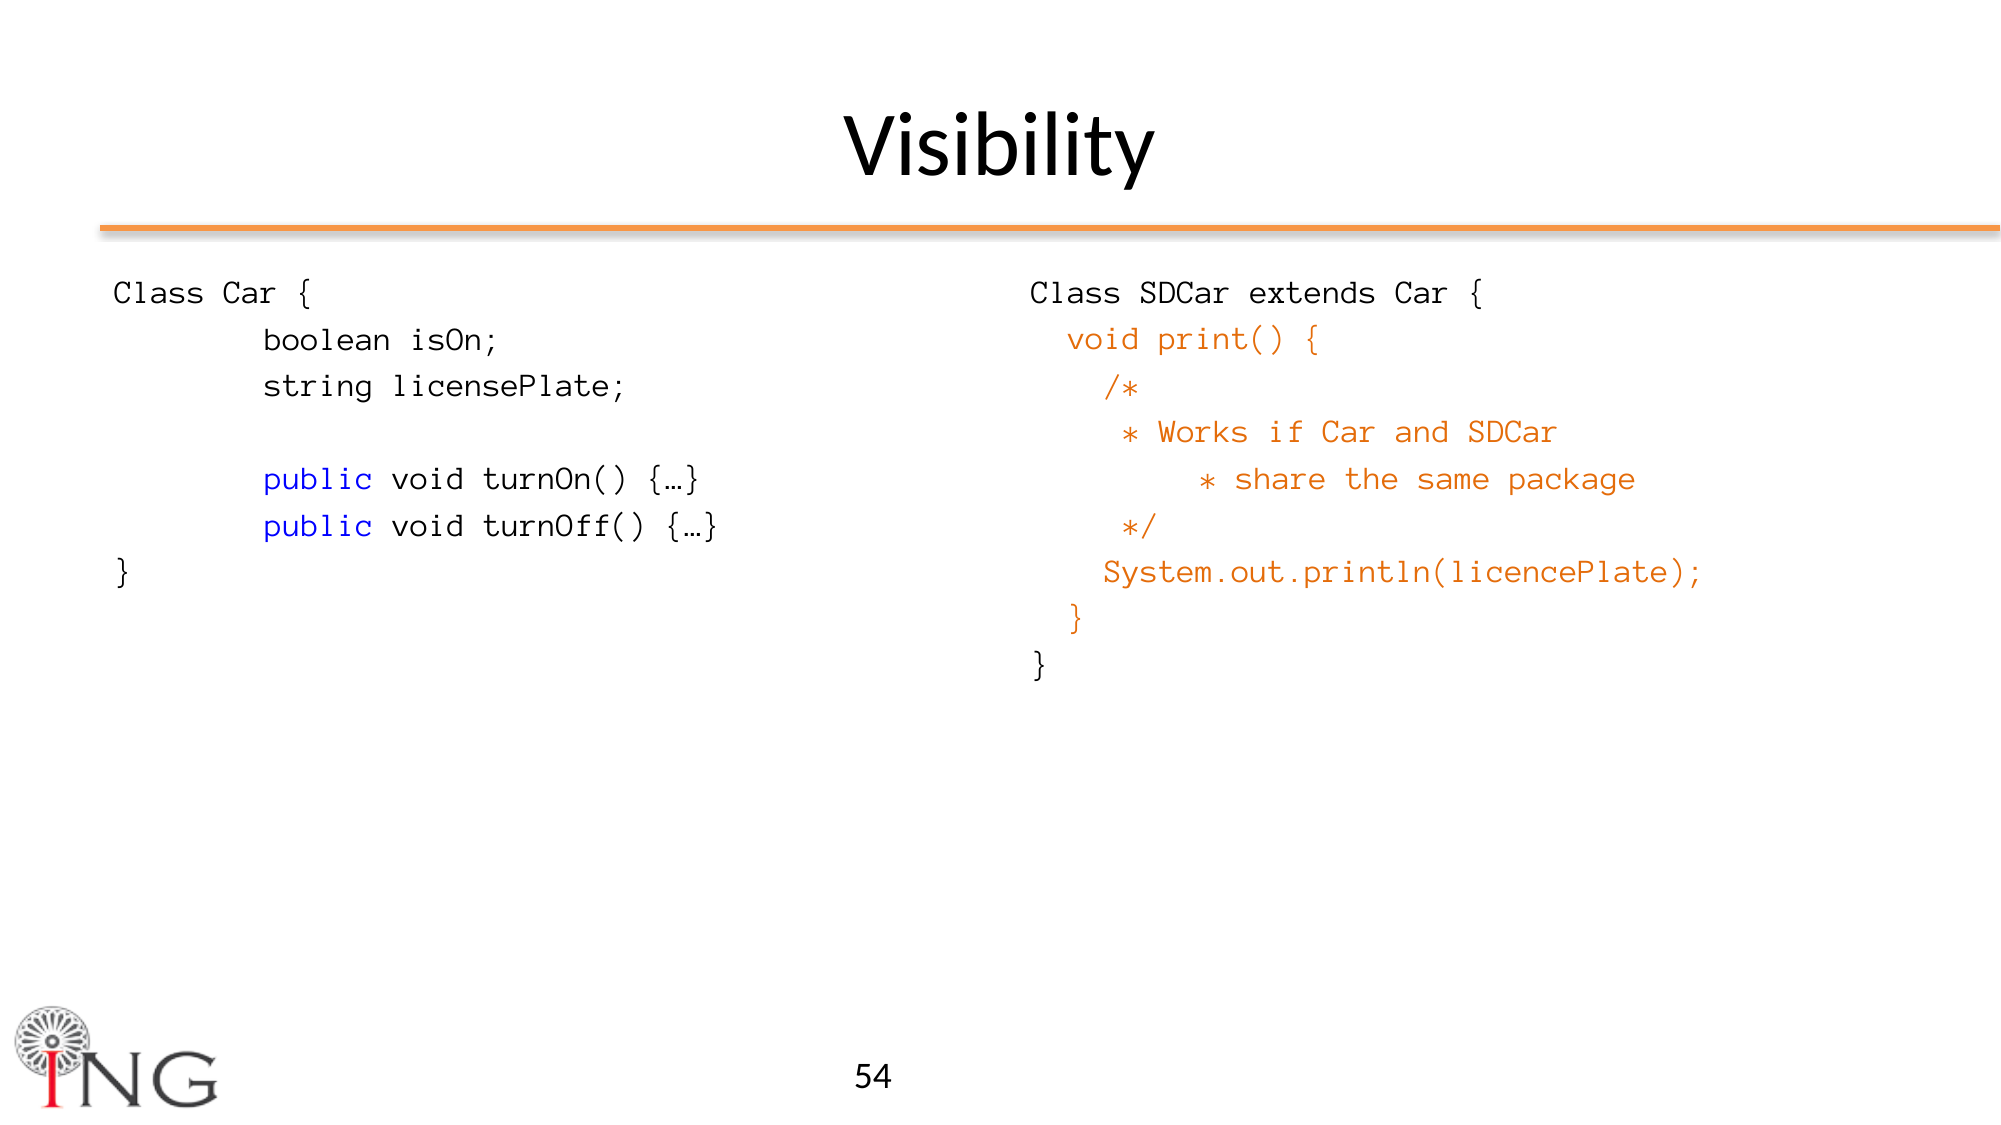

# Visibility
Class Car {
	boolean isOn;
	string licensePlate;

	public void turnOn() {…}
	public void turnOff() {…}
}

Class SDCar extends Car {
  void print() {
    /*
     * Works if Car and SDCar
	 * share the same package
     */
    System.out.println(licencePlate);
  }
}

54